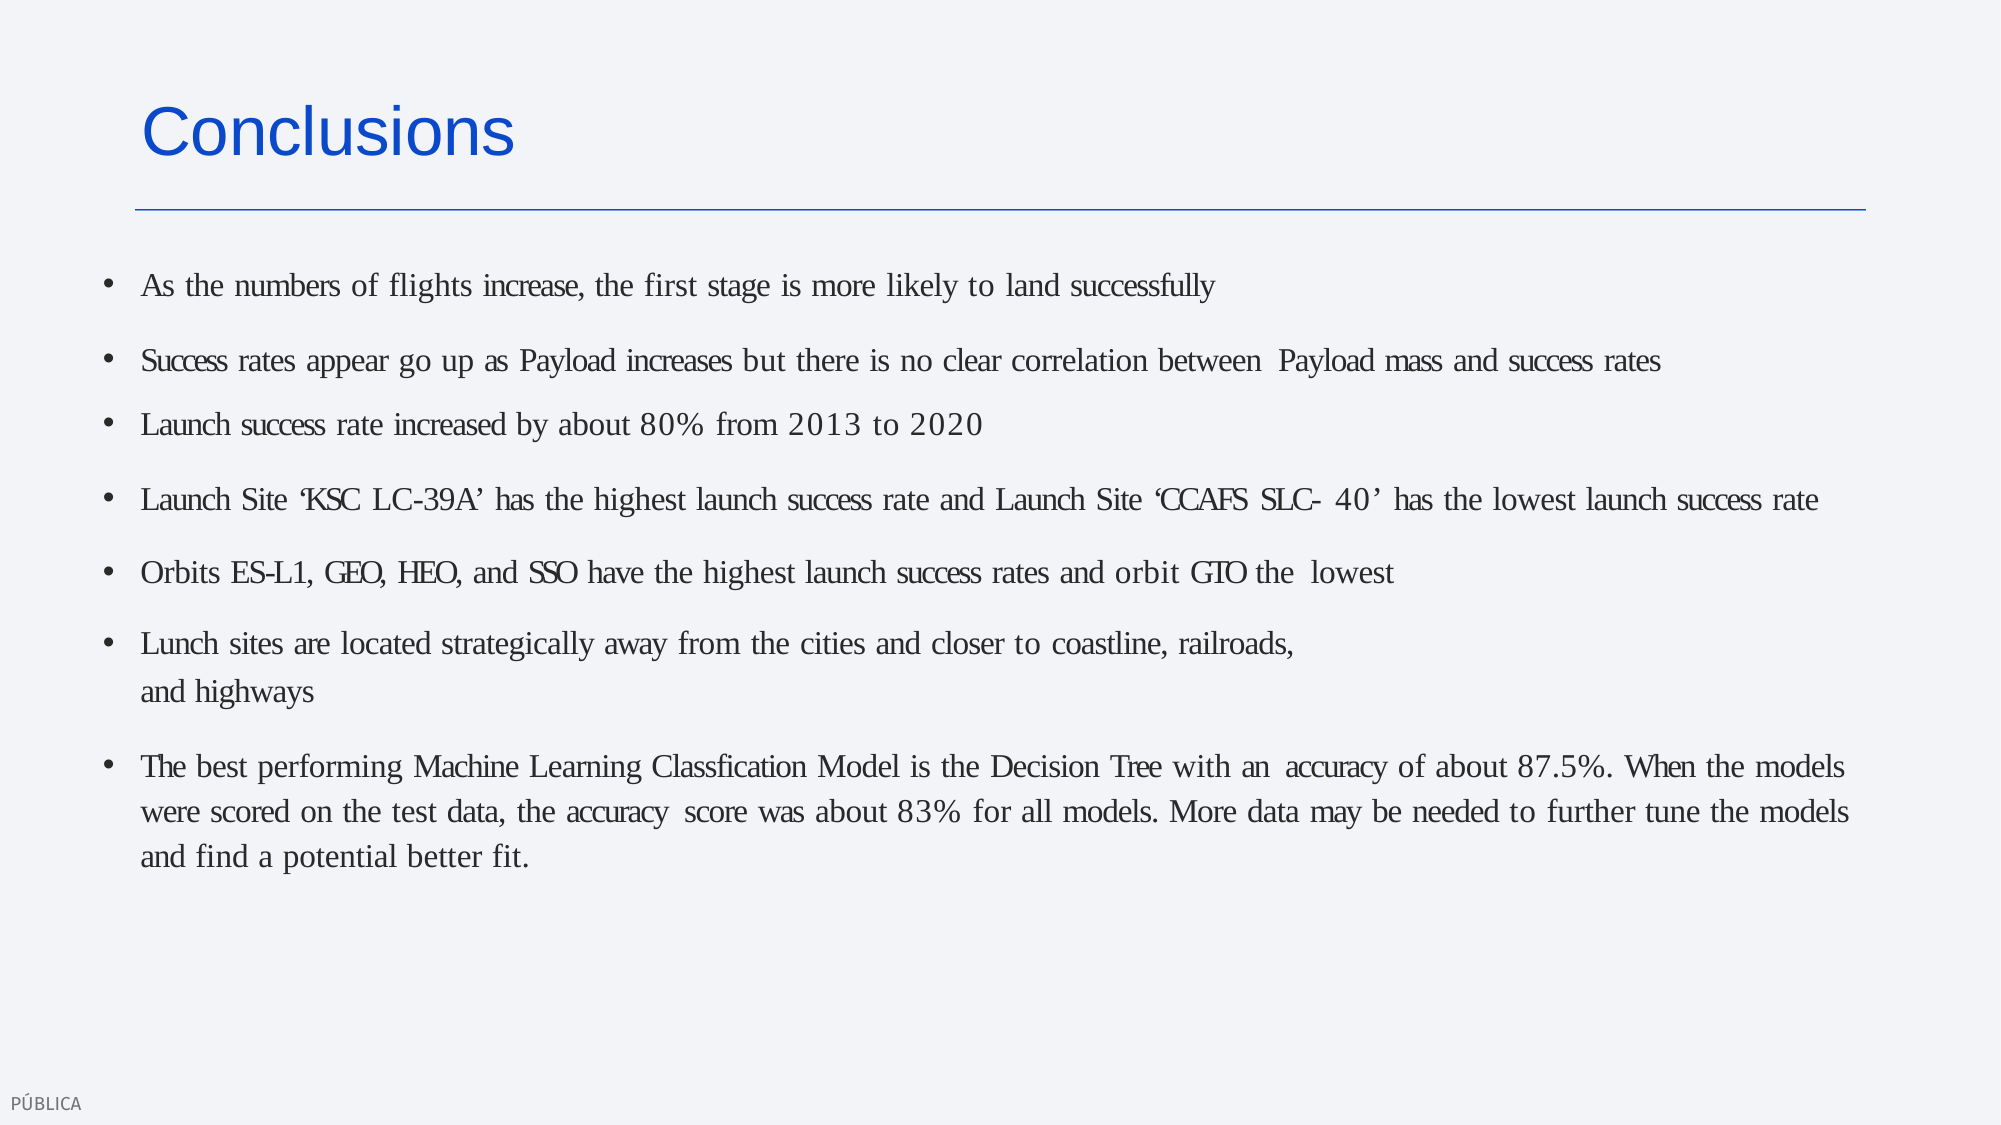

Conclusions
As the numbers of flights increase, the first stage is more likely to land successfully
Success rates appear go up as Payload increases but there is no clear correlation between  Payload mass and success rates
Launch success rate increased by about 80% from 2013 to 2020
Launch Site ‘KSC LC-39A’ has the highest launch success rate and Launch Site ‘CCAFS SLC-  40’ has the lowest launch success rate
Orbits ES-L1, GEO, HEO, and SSO have the highest launch success rates and orbit GTO  the  lowest
Lunch sites are located strategically away from the cities and closer to coastline, railroads,
and highways
The best performing Machine Learning Classfication Model is the Decision Tree with an  accuracy of about 87.5%. When the models were scored on the test data, the accuracy  score was about 83% for all models. More data may be needed to further tune the models  and find a potential better fit.